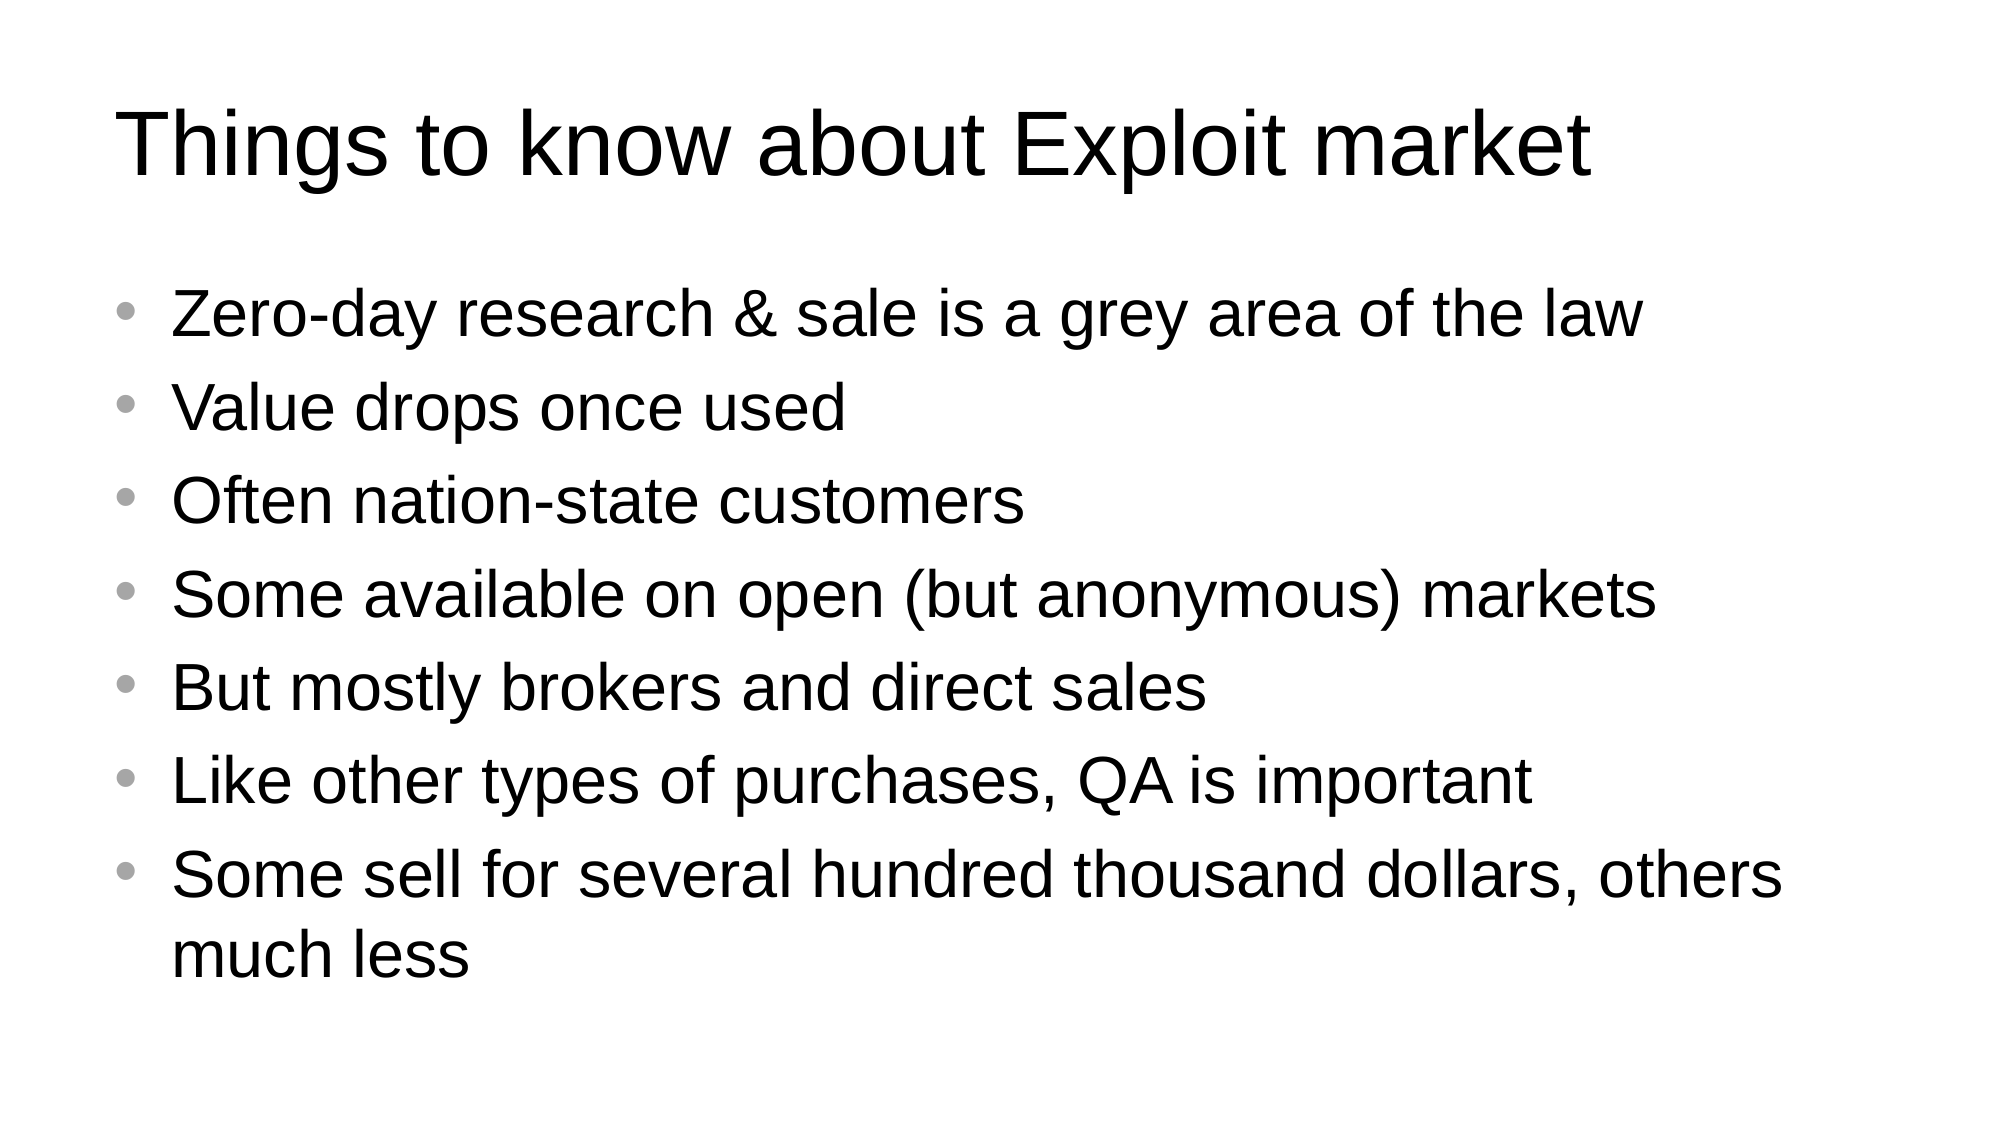

# Things to know about Exploit market
Zero-day research & sale is a grey area of the law
Value drops once used
Often nation-state customers
Some available on open (but anonymous) markets
But mostly brokers and direct sales
Like other types of purchases, QA is important
Some sell for several hundred thousand dollars, others much less